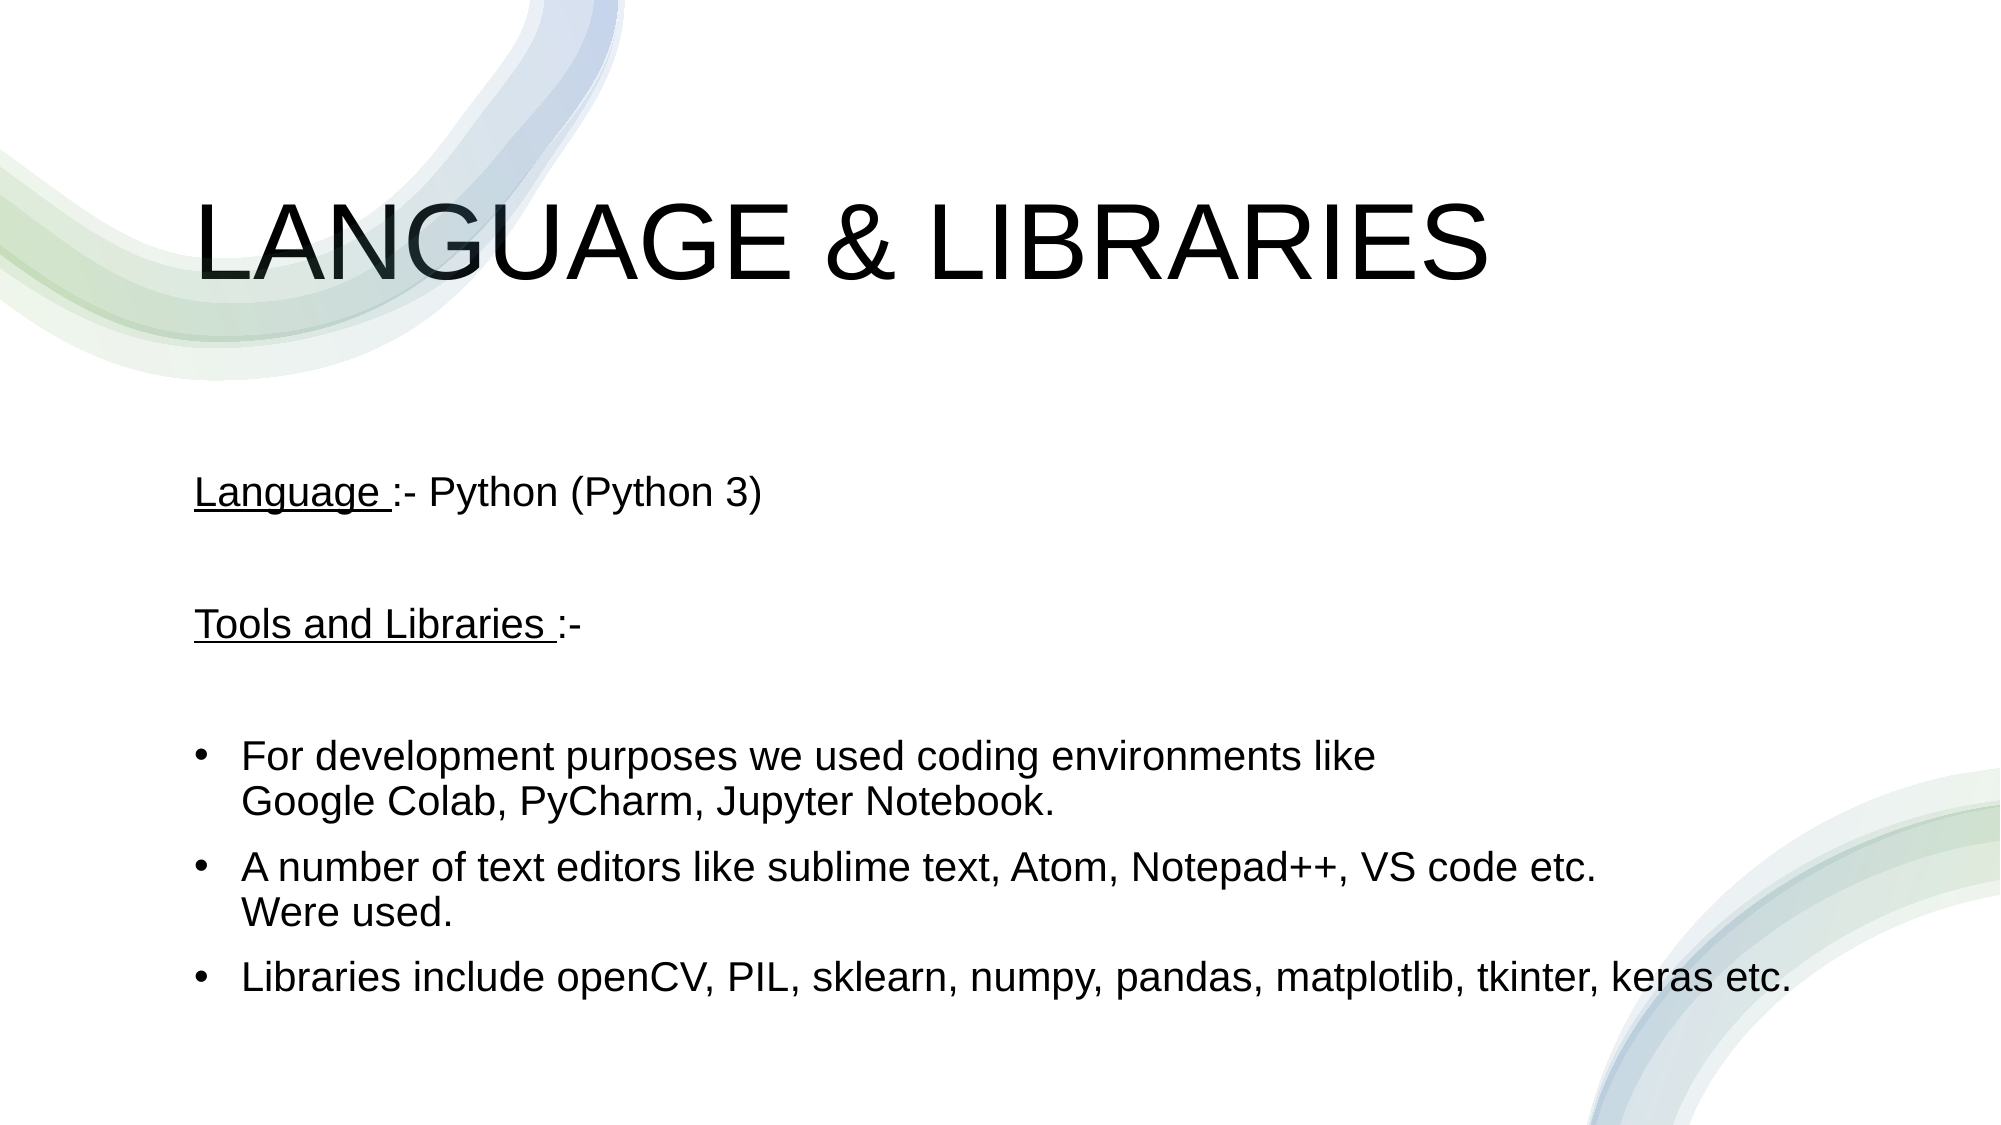

# LANGUAGE & LIBRARIES
Language :- Python (Python 3)

Tools and Libraries :-

For development purposes we used coding environments like Google Colab, PyCharm, Jupyter Notebook.
A number of text editors like sublime text, Atom, Notepad++, VS code etc. Were used.
Libraries include openCV, PIL, sklearn, numpy, pandas, matplotlib, tkinter, keras etc.

18